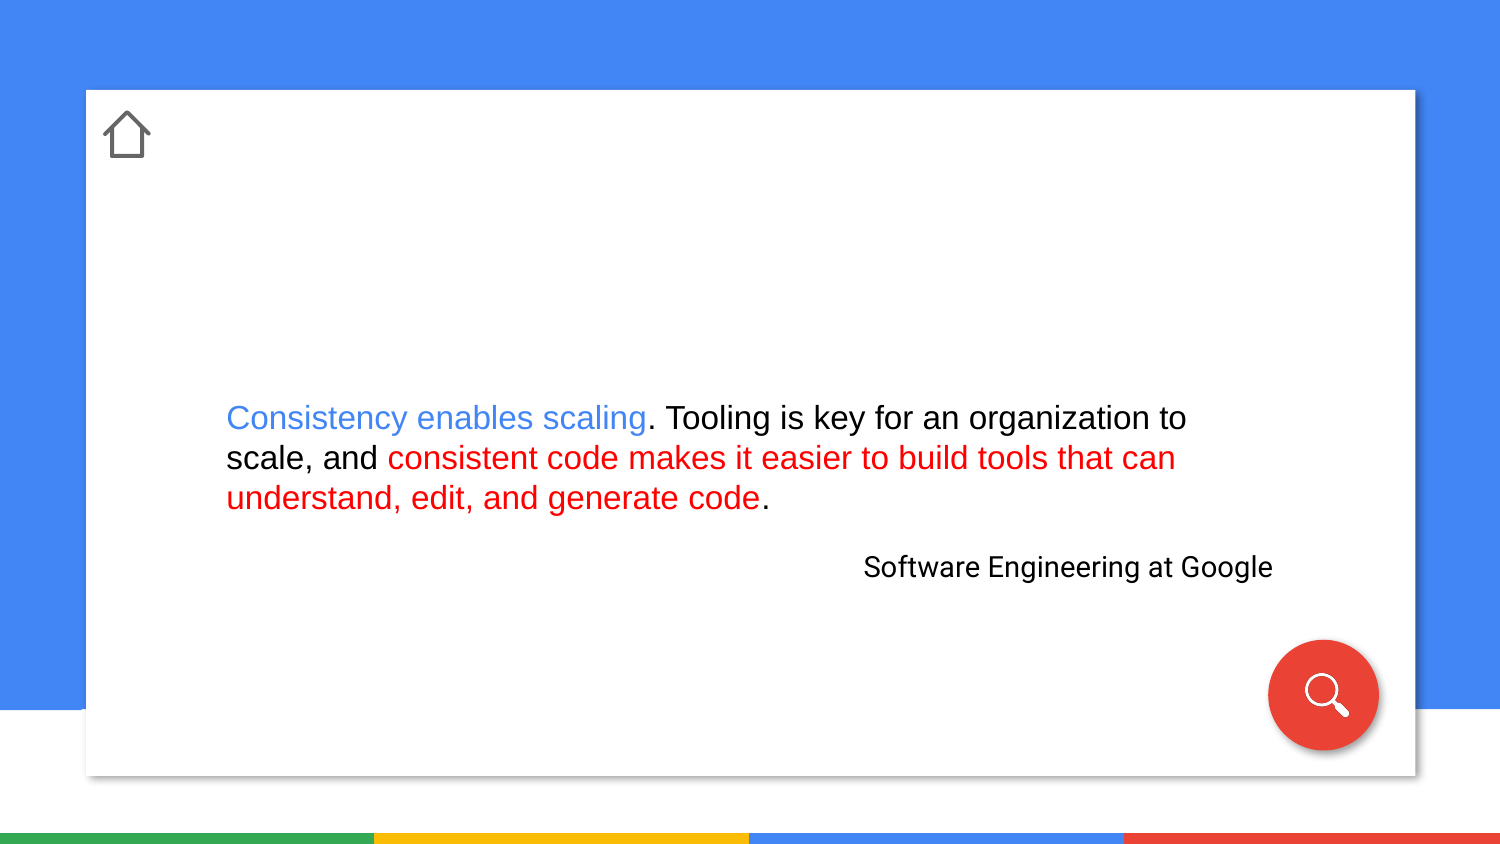

Consistency enables scaling. Tooling is key for an organization to scale, and consistent code makes it easier to build tools that can understand, edit, and generate code.
Software Engineering at Google